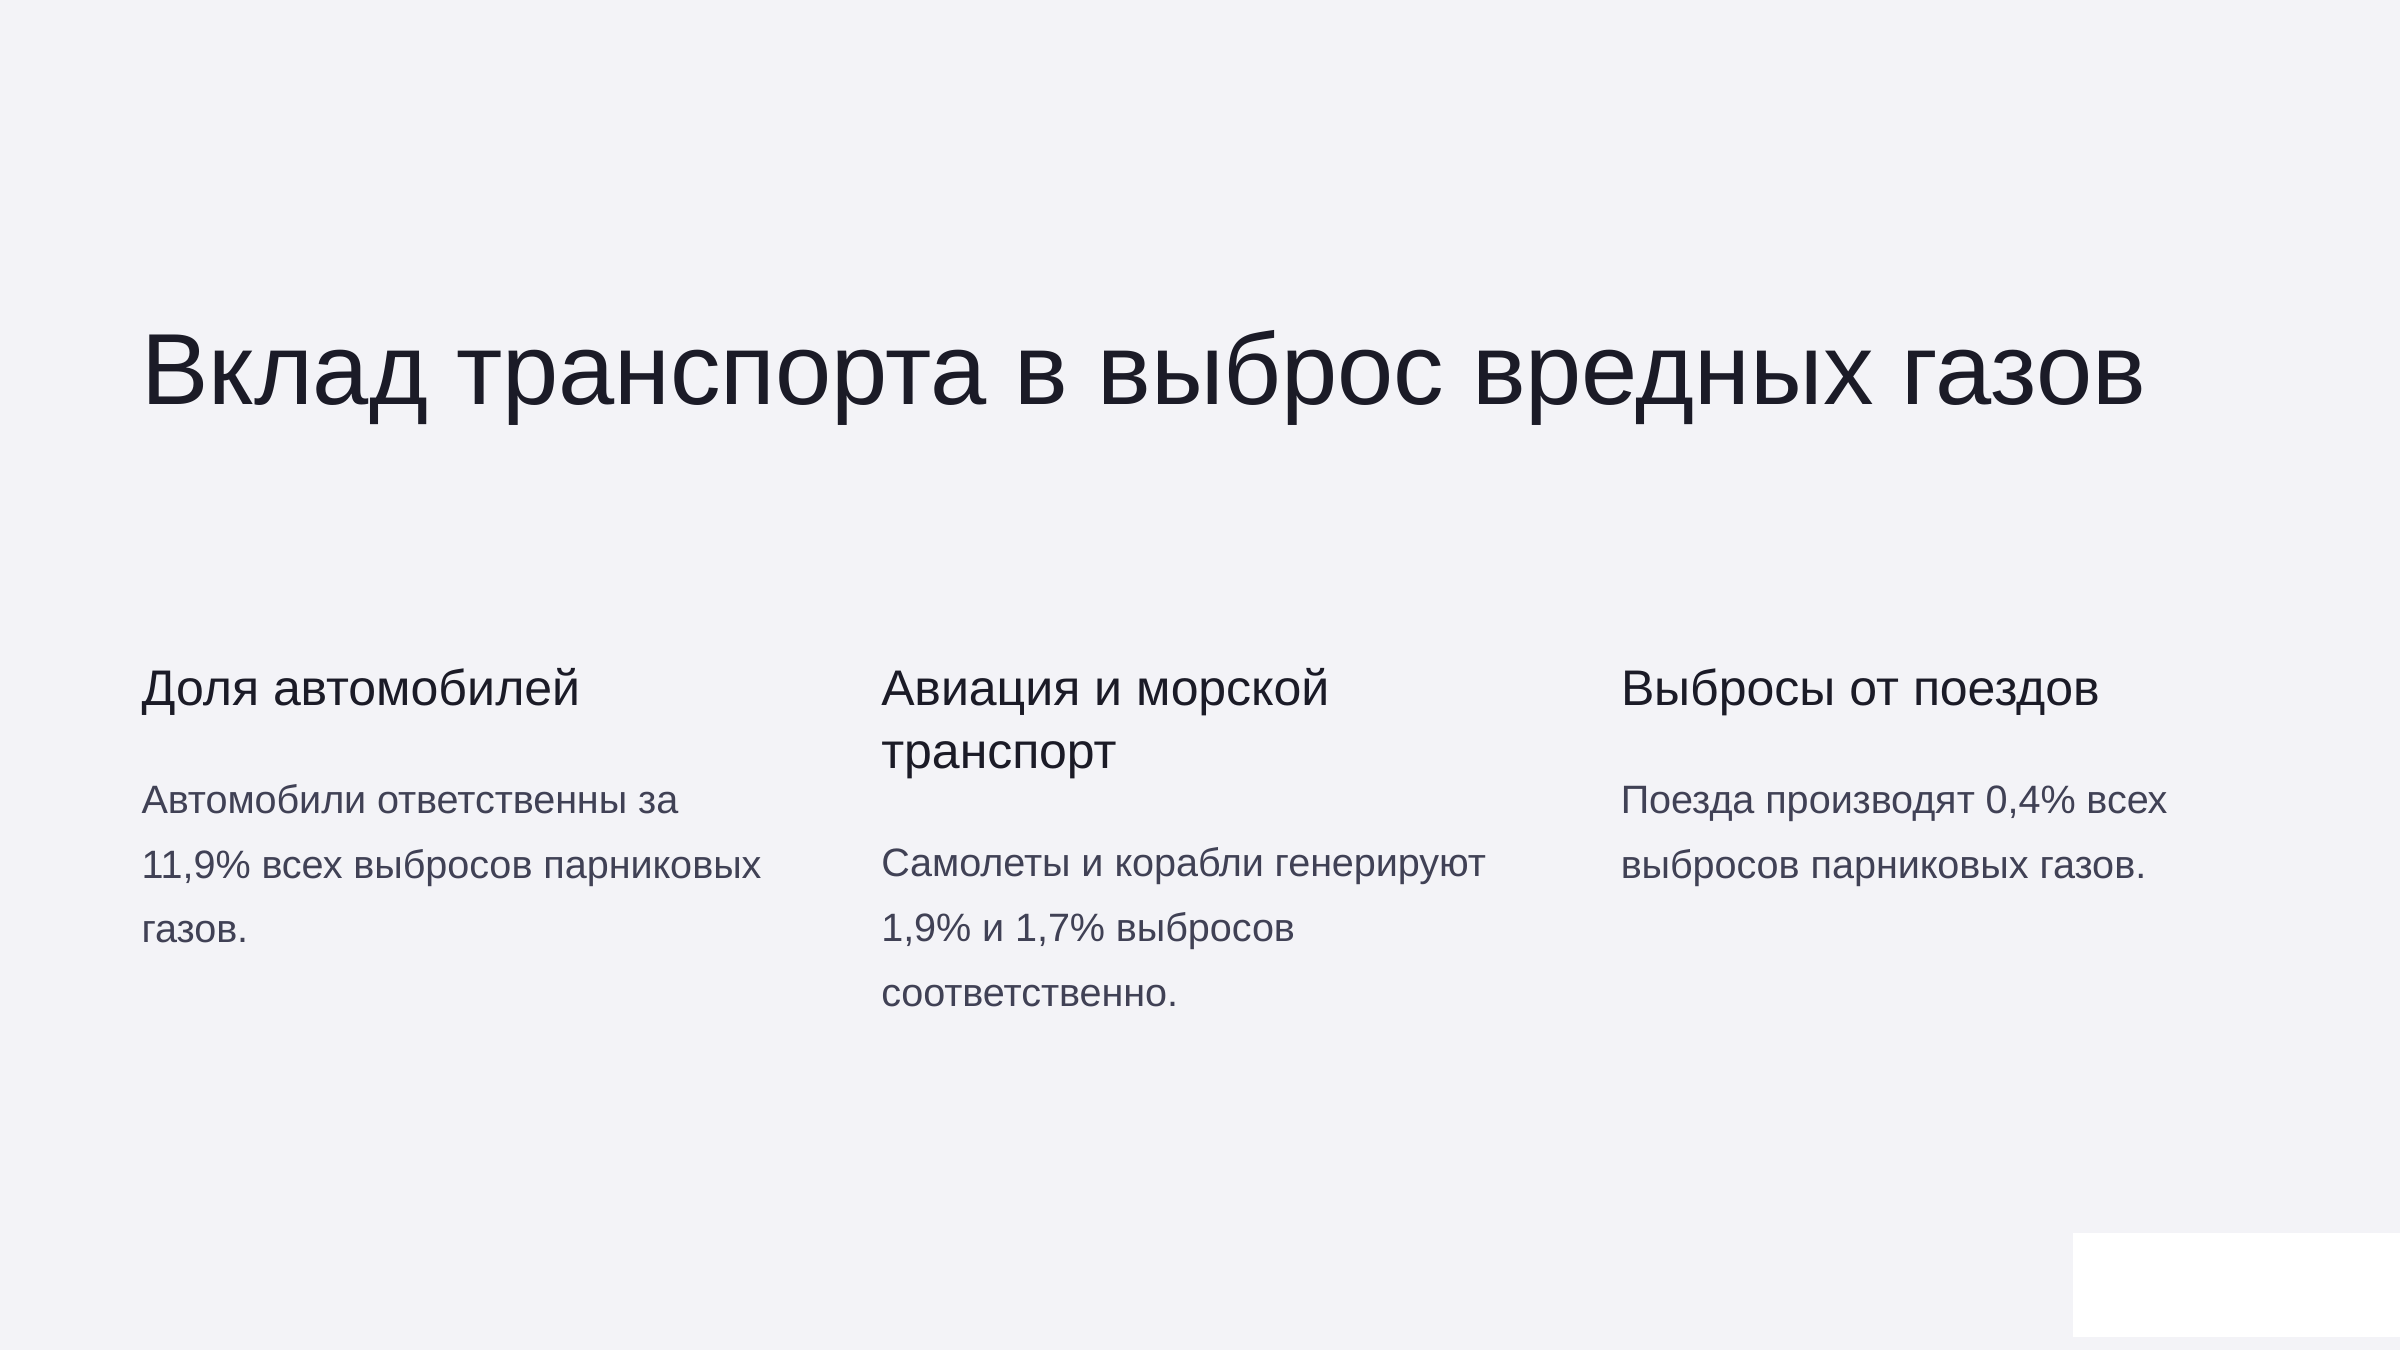

Вклад транспорта в выброс вредных газов
Доля автомобилей
Авиация и морской транспорт
Выбросы от поездов
Автомобили ответственны за 11,9% всех выбросов парниковых газов.
Поезда производят 0,4% всех выбросов парниковых газов.
Самолеты и корабли генерируют 1,9% и 1,7% выбросов соответственно.